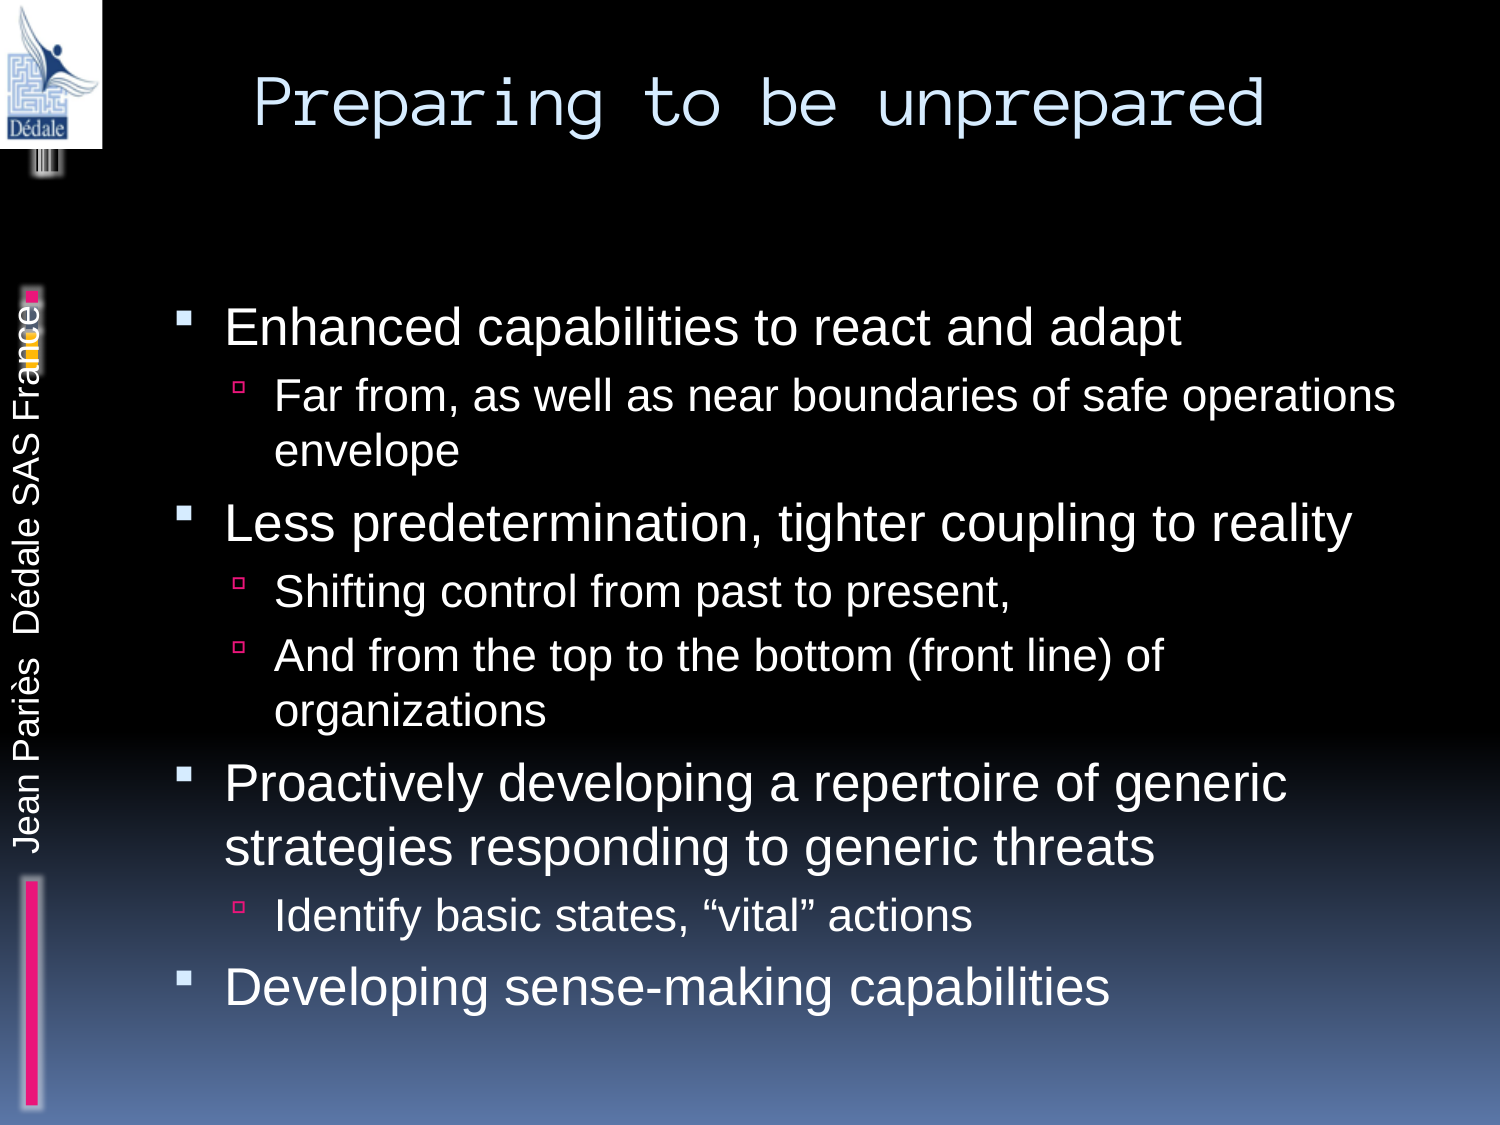

# Preparing to be unprepared
Enhanced capabilities to react and adapt
Far from, as well as near boundaries of safe operations envelope
Less predetermination, tighter coupling to reality
Shifting control from past to present,
And from the top to the bottom (front line) of organizations
Proactively developing a repertoire of generic strategies responding to generic threats
Identify basic states, “vital” actions
Developing sense-making capabilities